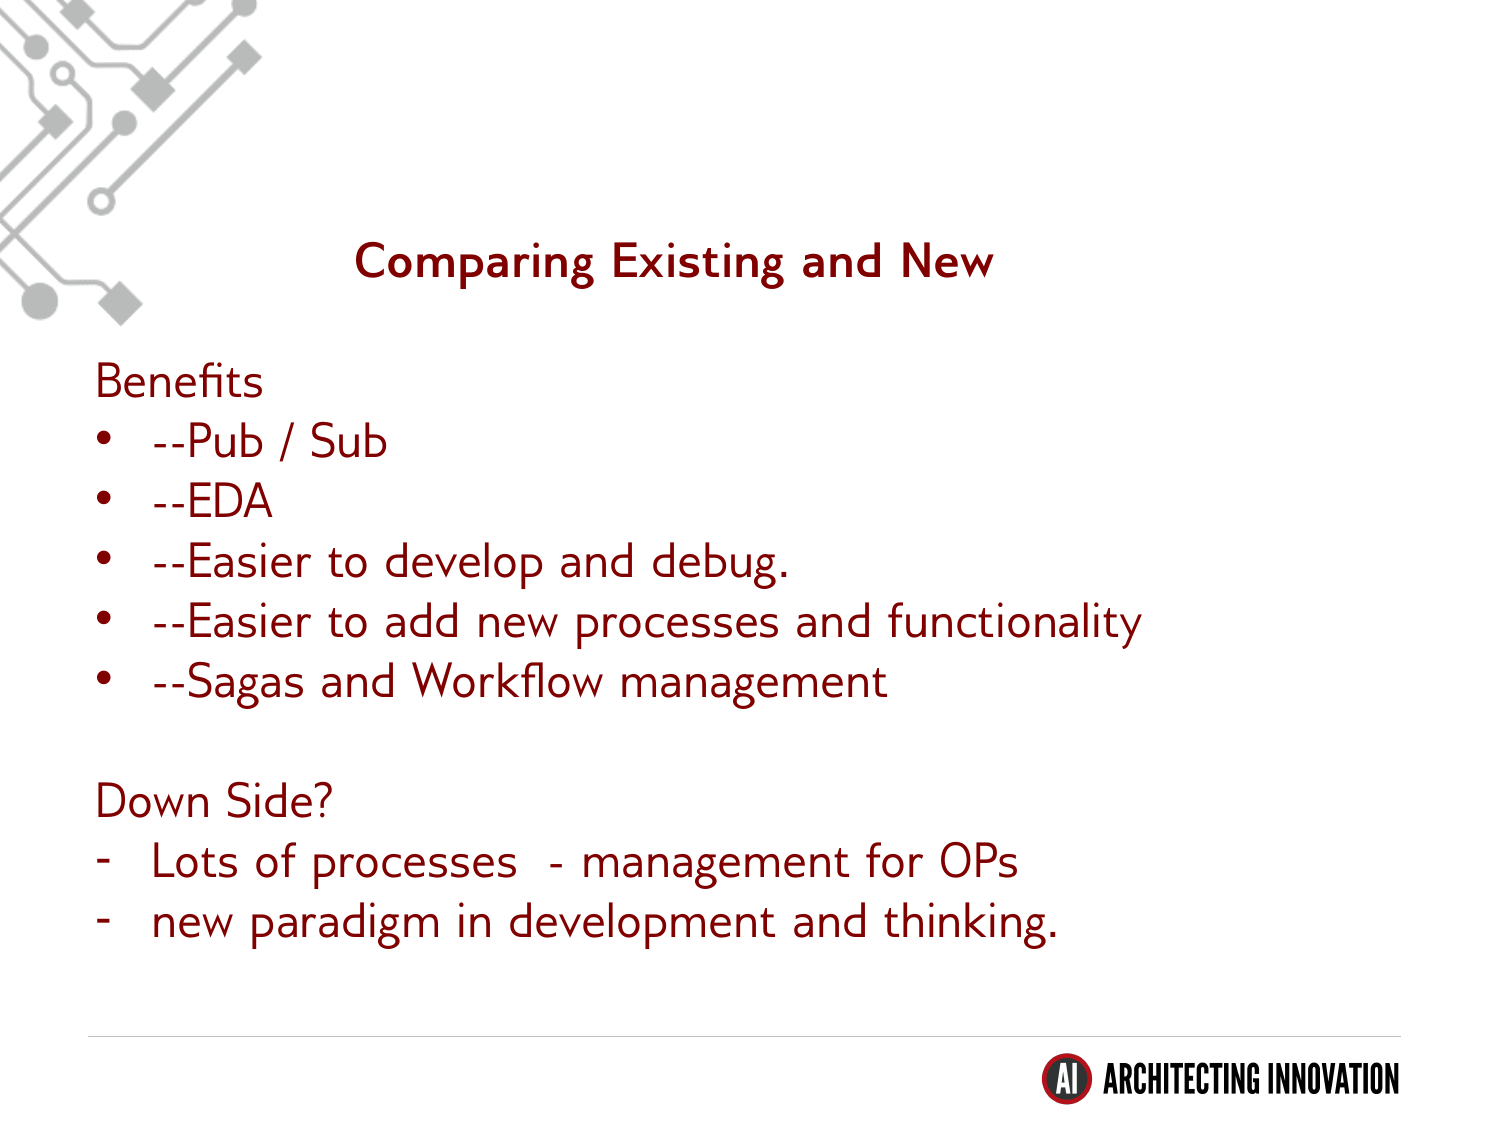

Comparing Existing and New

Benefits
--Pub / Sub
--EDA
--Easier to develop and debug.
--Easier to add new processes and functionality
--Sagas and Workflow management

Down Side?
Lots of processes  - management for OPs
new paradigm in development and thinking.